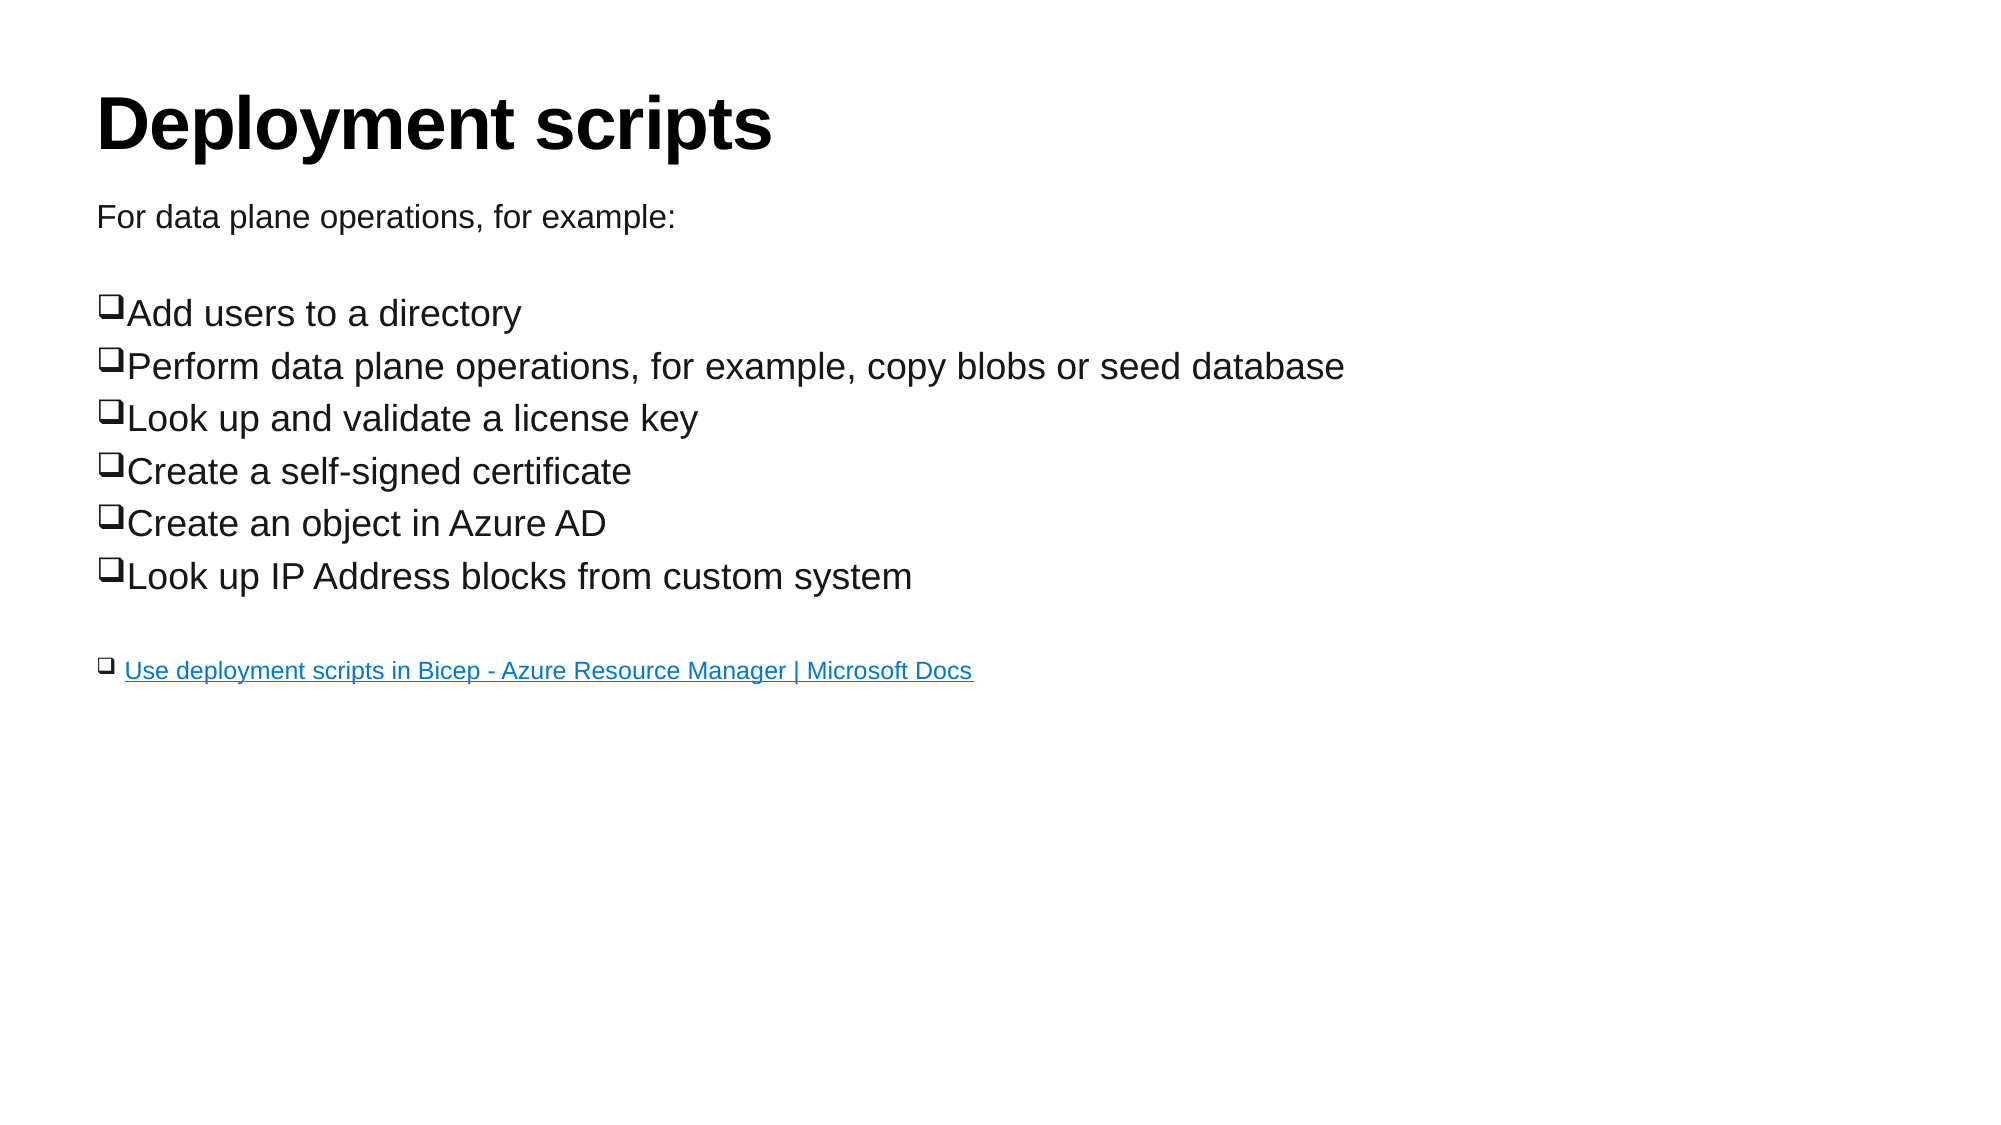

# Deployment scripts
For data plane operations, for example:

Add users to a directory
Perform data plane operations, for example, copy blobs or seed database
Look up and validate a license key
Create a self-signed certificate
Create an object in Azure AD
Look up IP Address blocks from custom system

Use deployment scripts in Bicep - Azure Resource Manager | Microsoft Docs